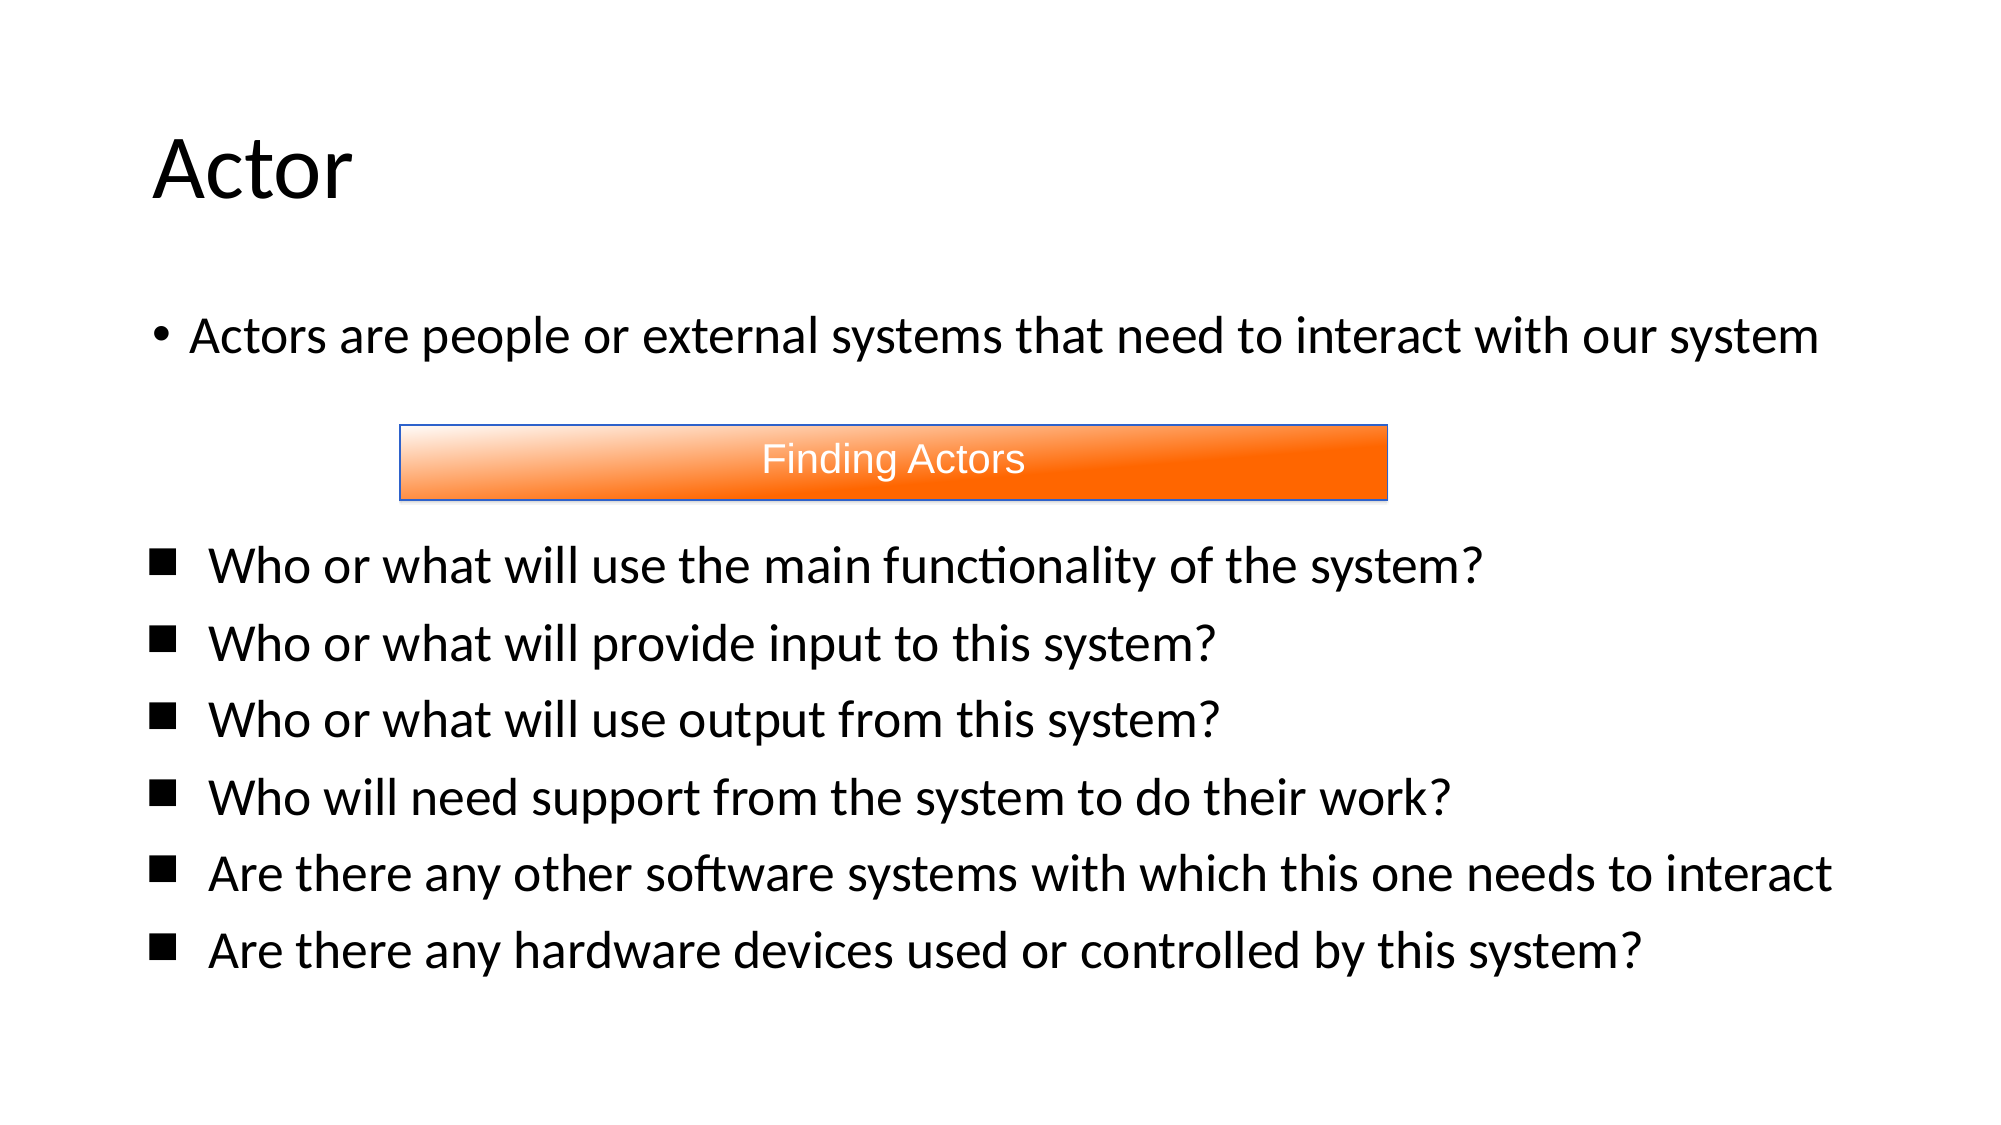

# Actor
Actors are people or external systems that need to interact with our system

Who or what will use the main functionality of the system?
Who or what will provide input to this system?
Who or what will use output from this system?
Who will need support from the system to do their work?
Are there any other software systems with which this one needs to interact
Are there any hardware devices used or controlled by this system?

Finding Actors